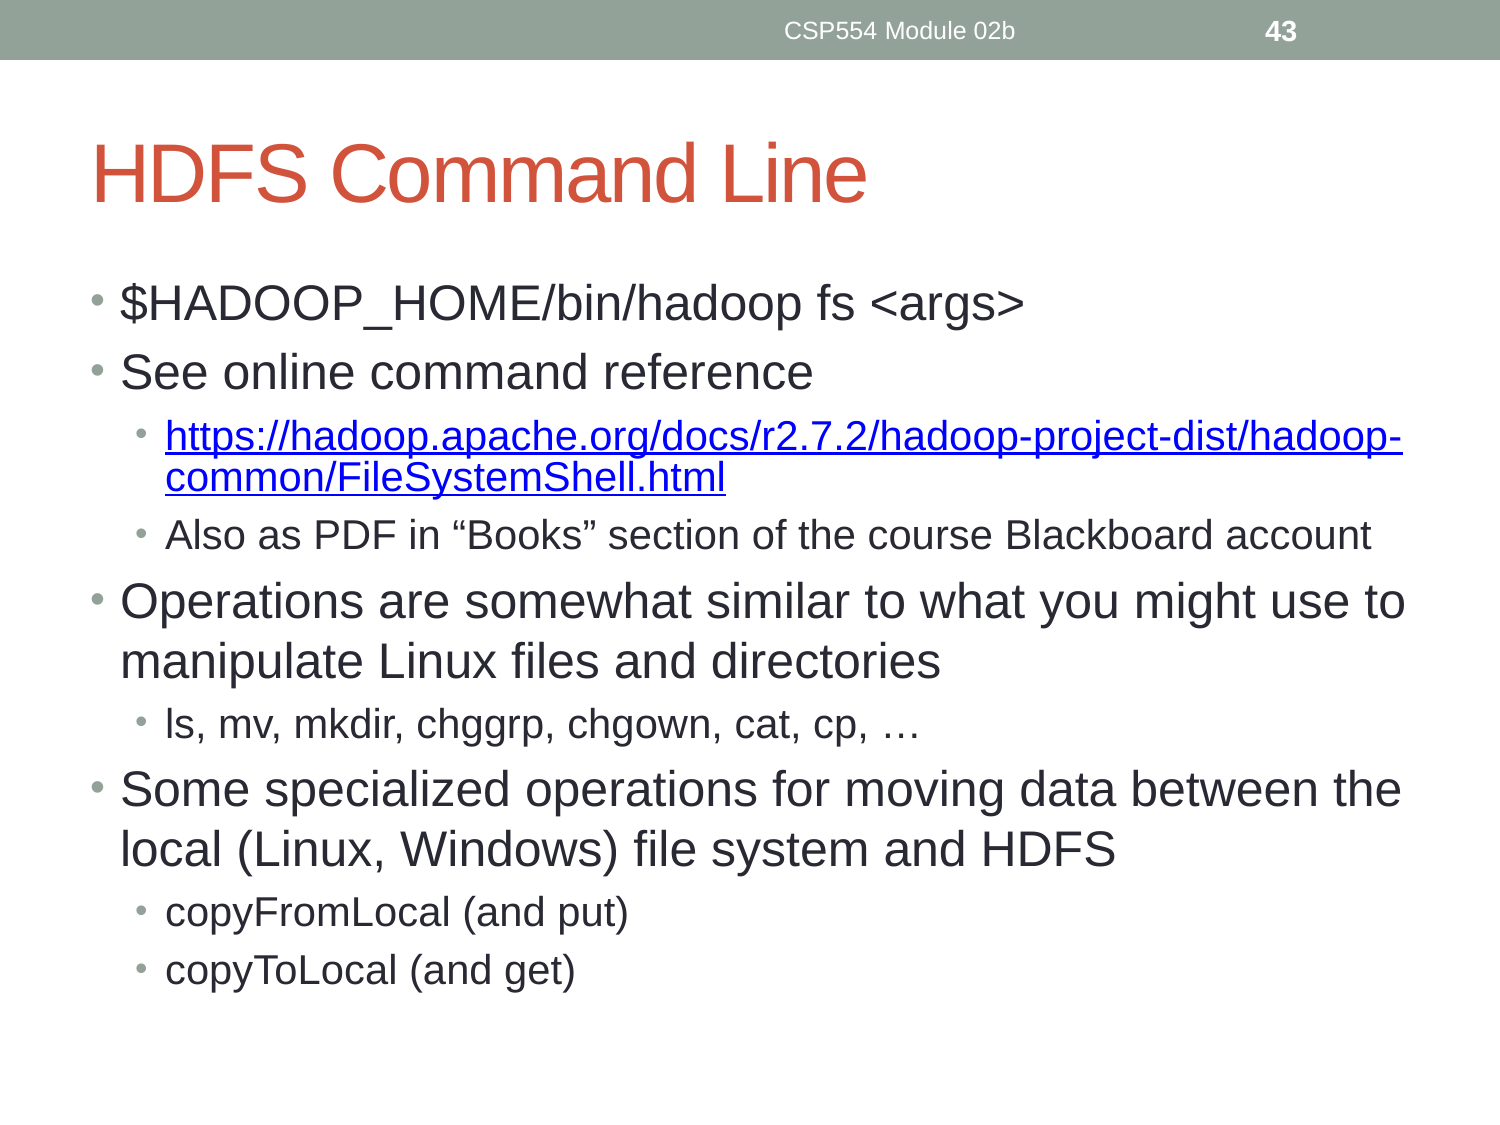

CSP554 Module 02b
43
# HDFS Command Line
$HADOOP_HOME/bin/hadoop fs <args>
See online command reference
https://hadoop.apache.org/docs/r2.7.2/hadoop-project-dist/hadoop-common/FileSystemShell.html
Also as PDF in “Books” section of the course Blackboard account
Operations are somewhat similar to what you might use to manipulate Linux files and directories
ls, mv, mkdir, chggrp, chgown, cat, cp, …
Some specialized operations for moving data between the local (Linux, Windows) file system and HDFS
copyFromLocal (and put)
copyToLocal (and get)